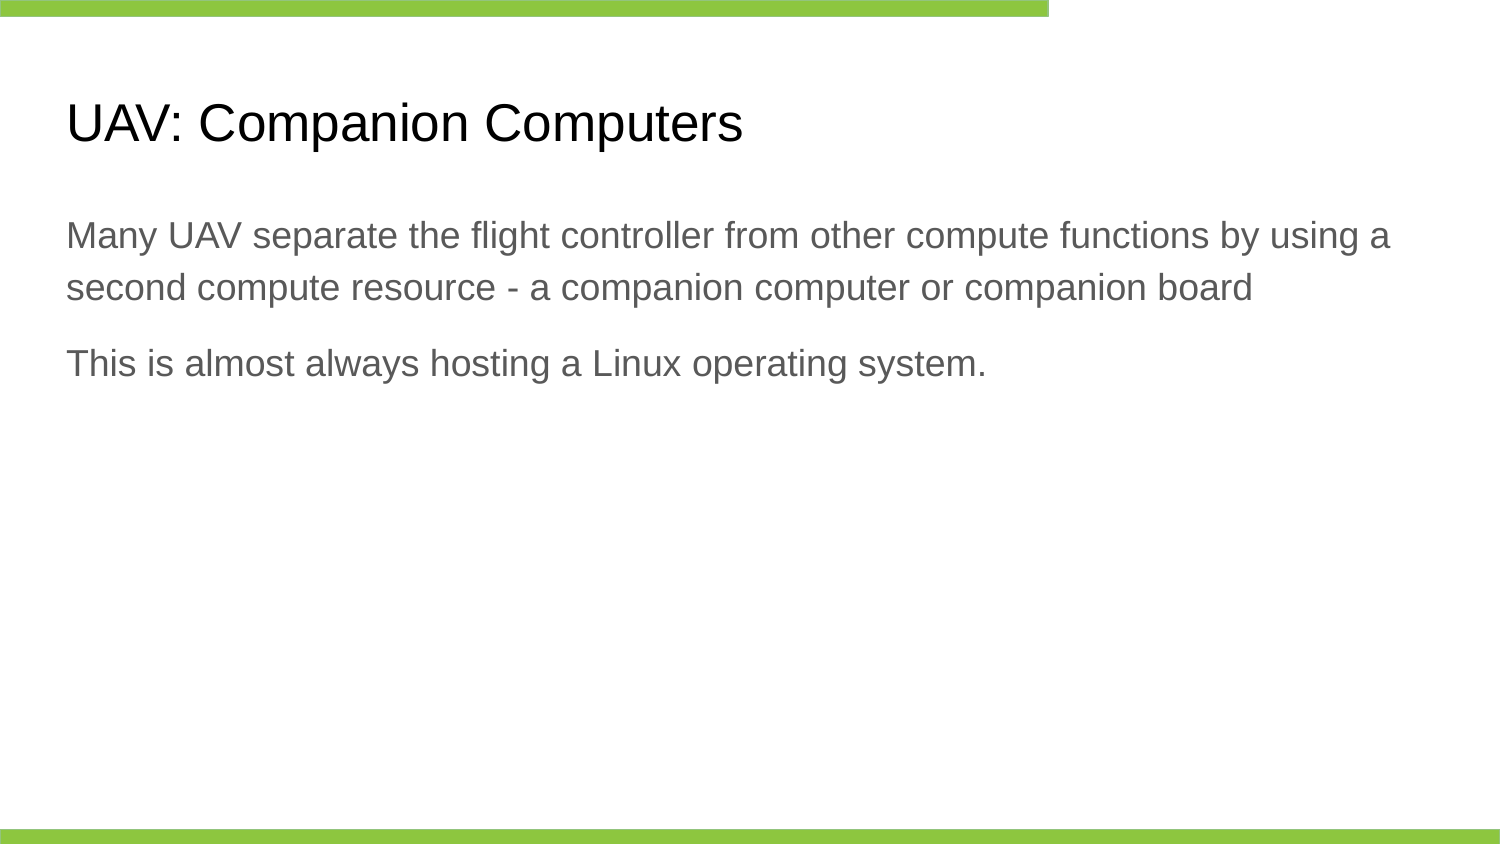

# UAV: Companion Computers
Many UAV separate the flight controller from other compute functions by using a second compute resource - a companion computer or companion board
This is almost always hosting a Linux operating system.